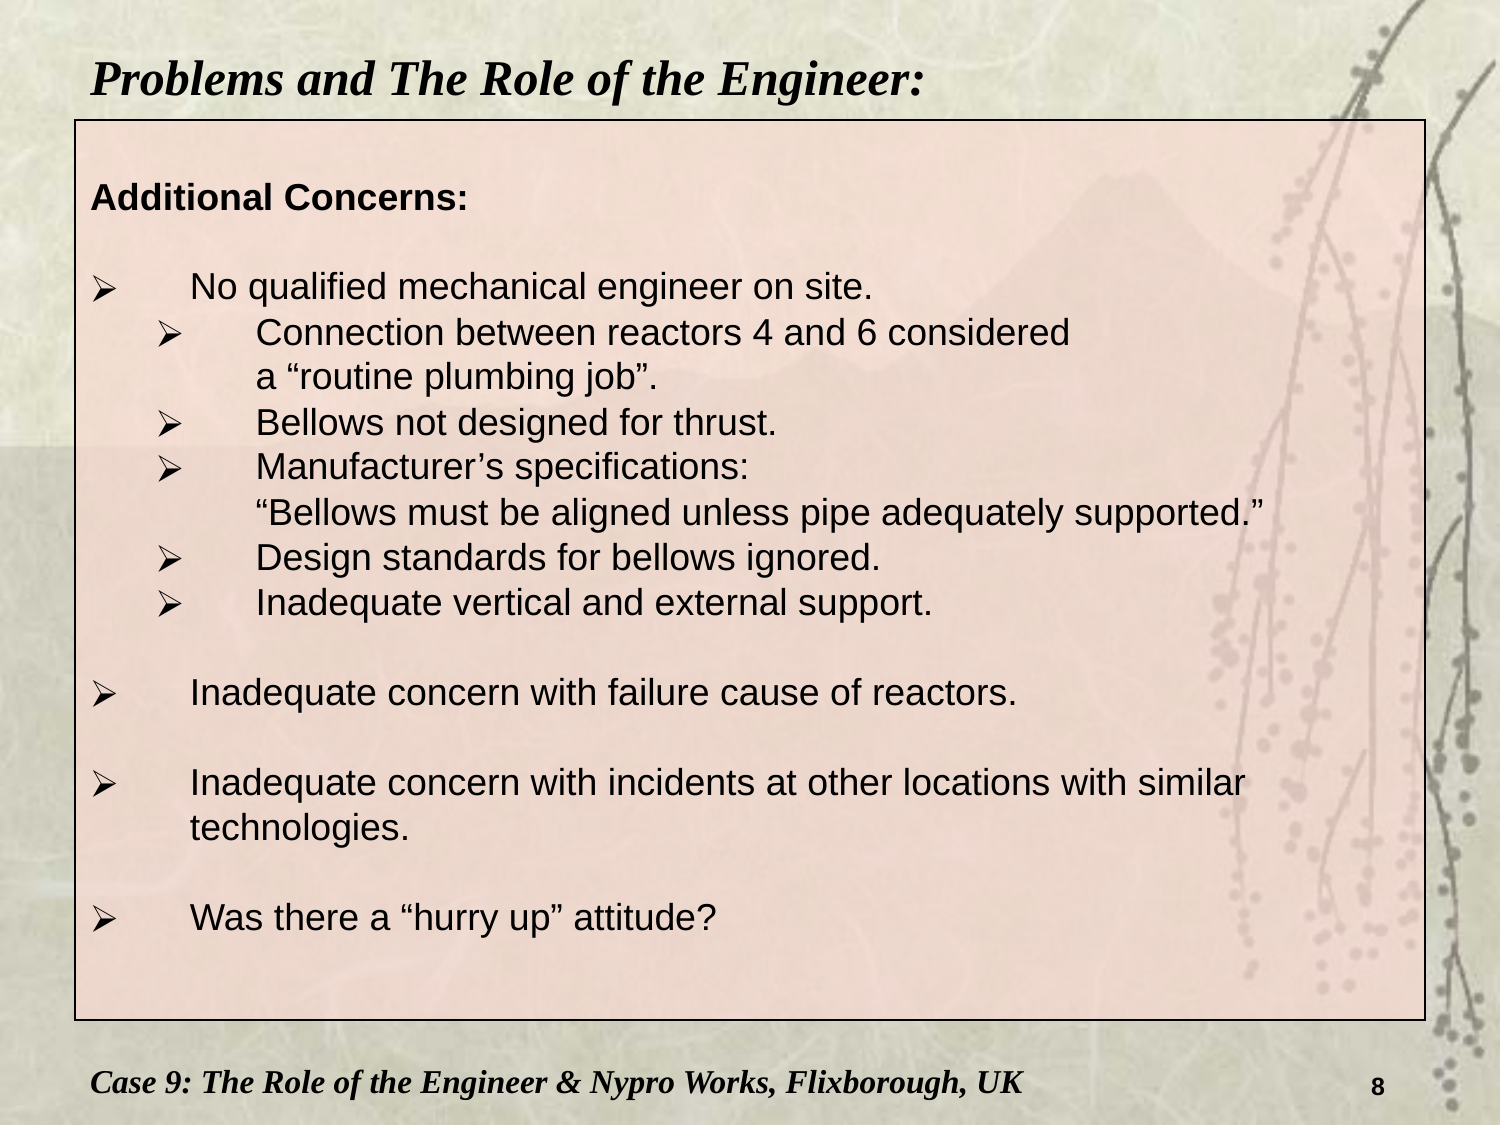

Problems and The Role of the Engineer:

Additional Concerns:

No qualified mechanical engineer on site.
Connection between reactors 4 and 6 considered
a “routine plumbing job”.
Bellows not designed for thrust.
Manufacturer’s specifications:
“Bellows must be aligned unless pipe adequately supported.”
Design standards for bellows ignored.
Inadequate vertical and external support.

Inadequate concern with failure cause of reactors.

Inadequate concern with incidents at other locations with similar technologies.

Was there a “hurry up” attitude?
Case 9: The Role of the Engineer & Nypro Works, Flixborough, UK
8